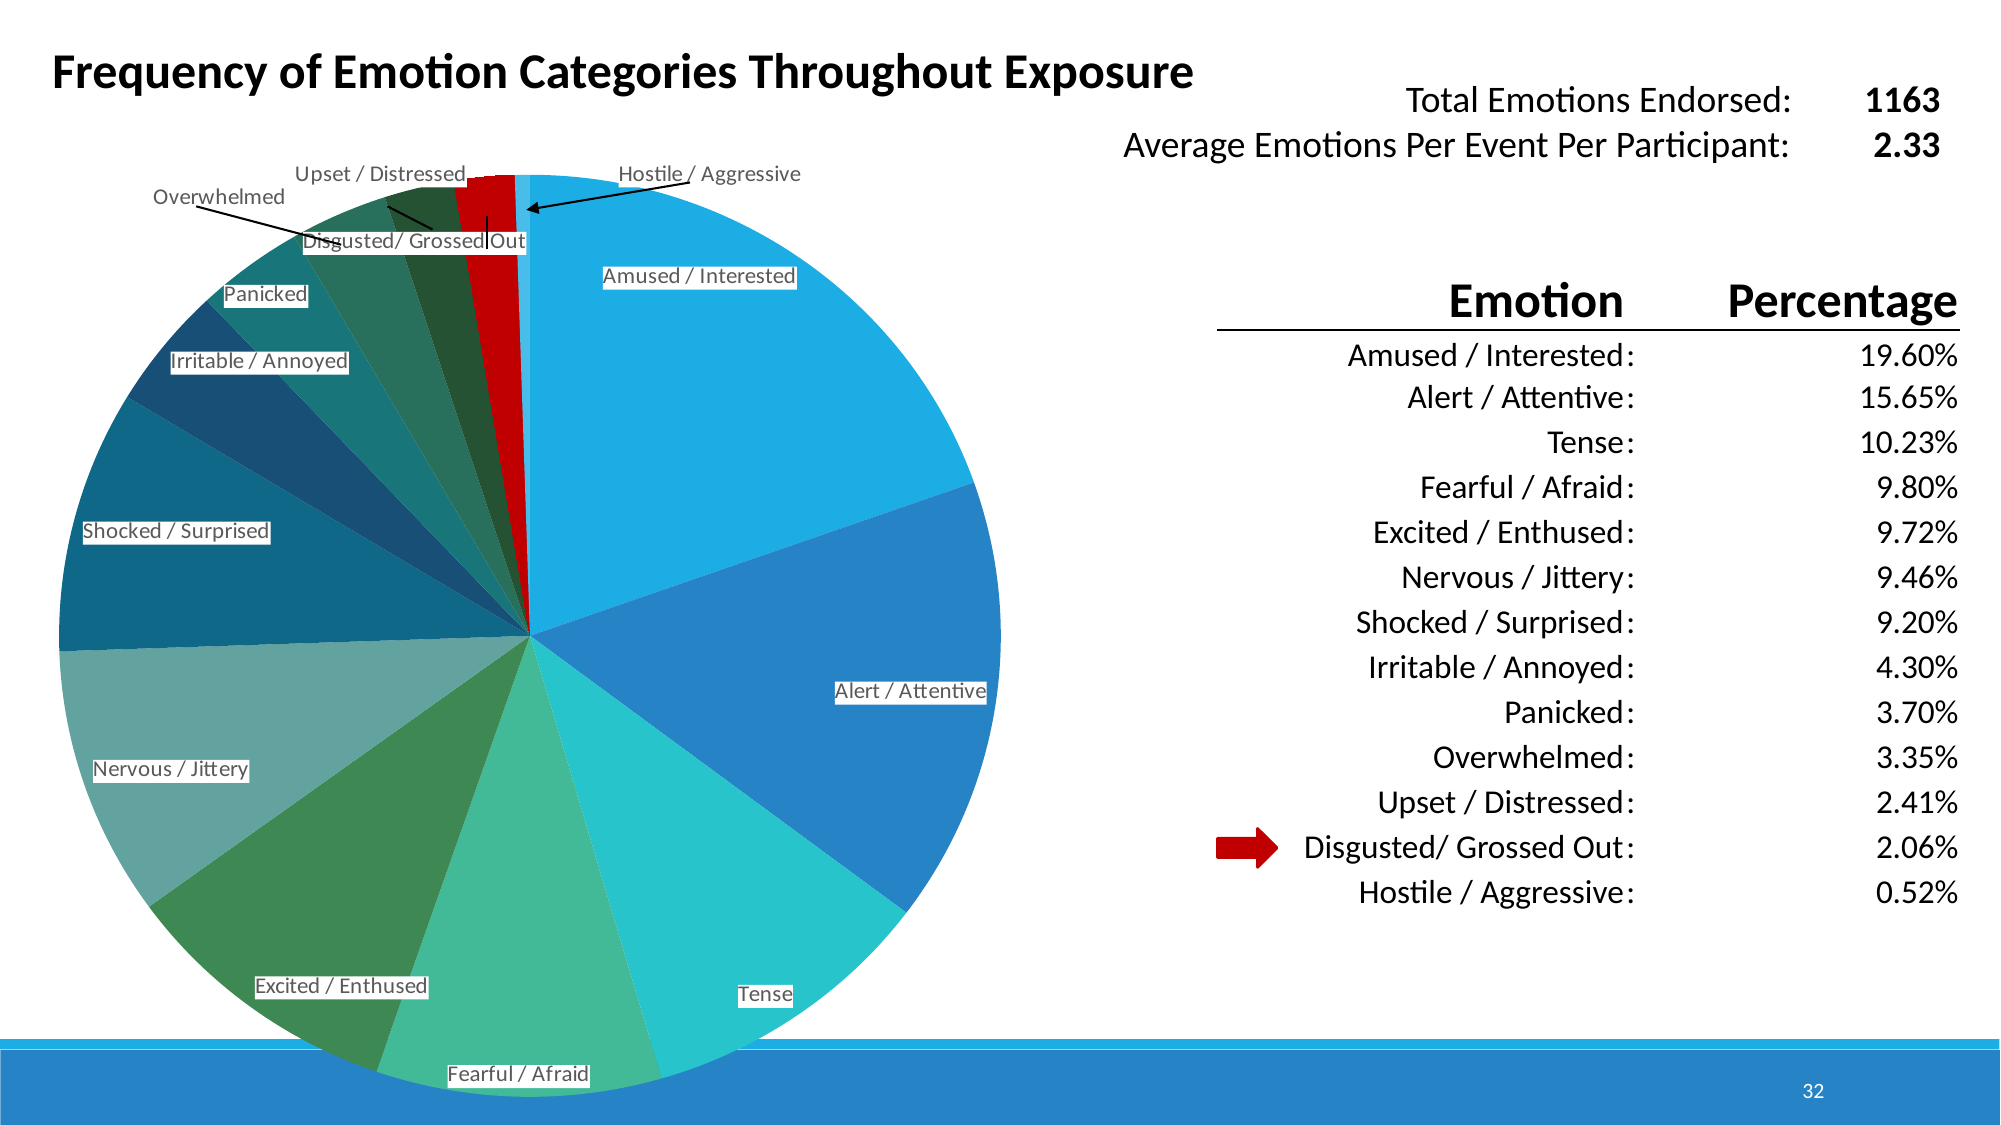

Frequency of Emotion Categories Throughout Exposure
Total Emotions Endorsed:  	 1163
Average Emotions Per Event Per Participant: 	2.33

### Chart

| Category |  |
|---|---|
| Amused / Interested | 228.0 |
| Alert / Attentive | 182.0 |
| Tense | 119.0 |
| Fearful / Afraid | 114.0 |
| Excited / Enthused | 113.0 |
| Nervous / Jittery | 110.0 |
| Shocked / Surprised | 107.0 |
| Irritable / Annoyed | 50.0 |
| Panicked | 43.0 |
| Overwhelmed | 39.0 |
| Upset / Distressed | 28.0 |
| Disgusted/ Grossed Out | 24.0 |
| Hostile / Aggressive | 6.0 |
|  | Emotion |  | Percentage |
| --- | --- | --- | --- |
|  | Amused / Interested | : | 19.60% |
|  | Alert / Attentive | : | 15.65% |
|  | Tense | : | 10.23% |
|  | Fearful / Afraid | : | 9.80% |
|  | Excited / Enthused | : | 9.72% |
|  | Nervous / Jittery | : | 9.46% |
|  | Shocked / Surprised | : | 9.20% |
|  | Irritable / Annoyed | : | 4.30% |
|  | Panicked | : | 3.70% |
|  | Overwhelmed | : | 3.35% |
|  | Upset / Distressed | : | 2.41% |
|  | Disgusted/ Grossed Out | : | 2.06% |
|  | Hostile / Aggressive | : | 0.52% |

32